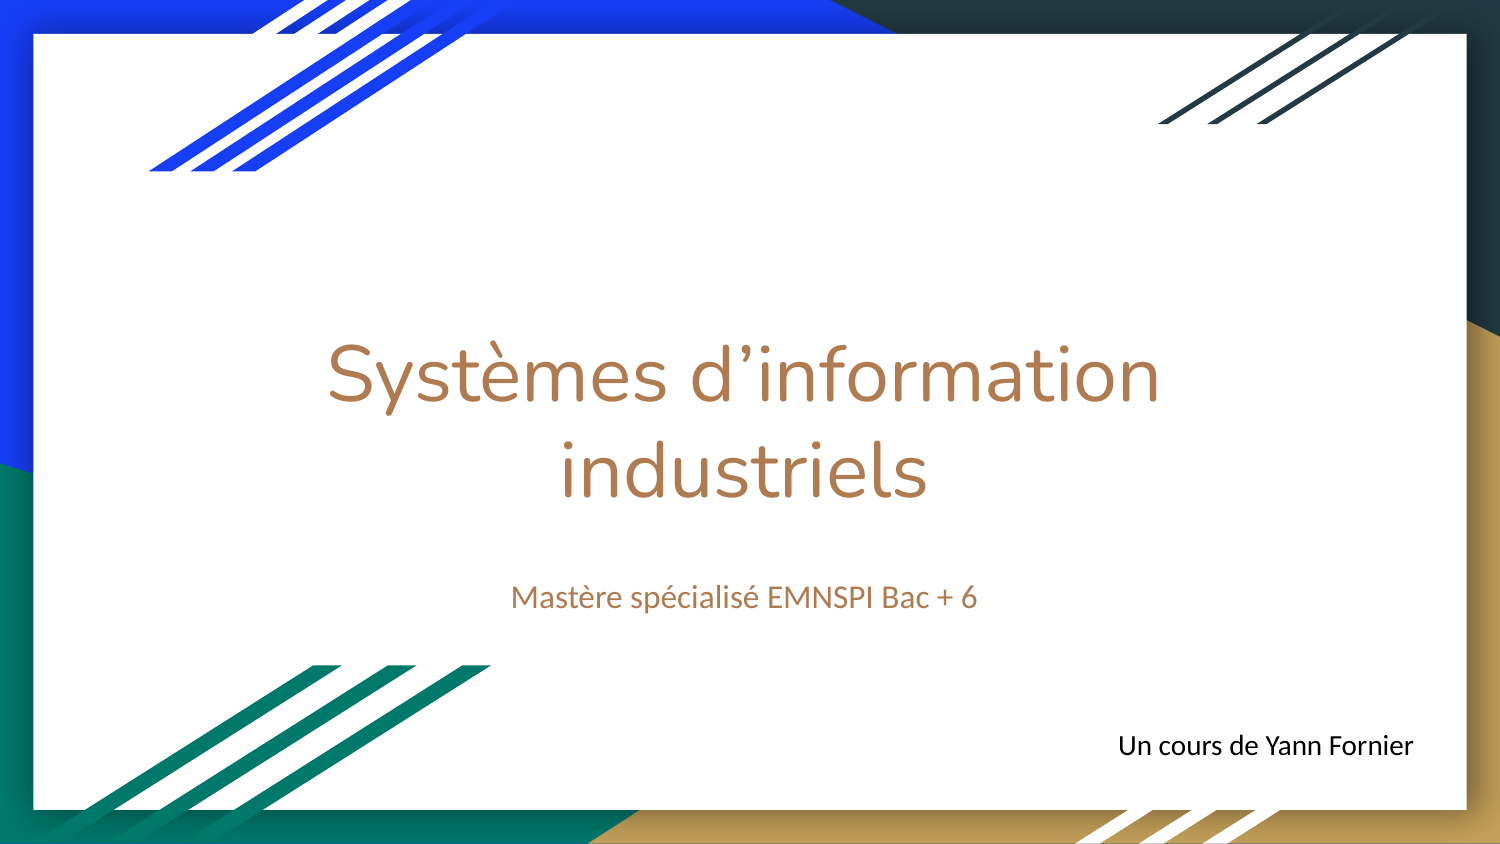

# Systèmes d’information industriels
Mastère spécialisé EMNSPI Bac + 6
Un cours de Yann Fornier